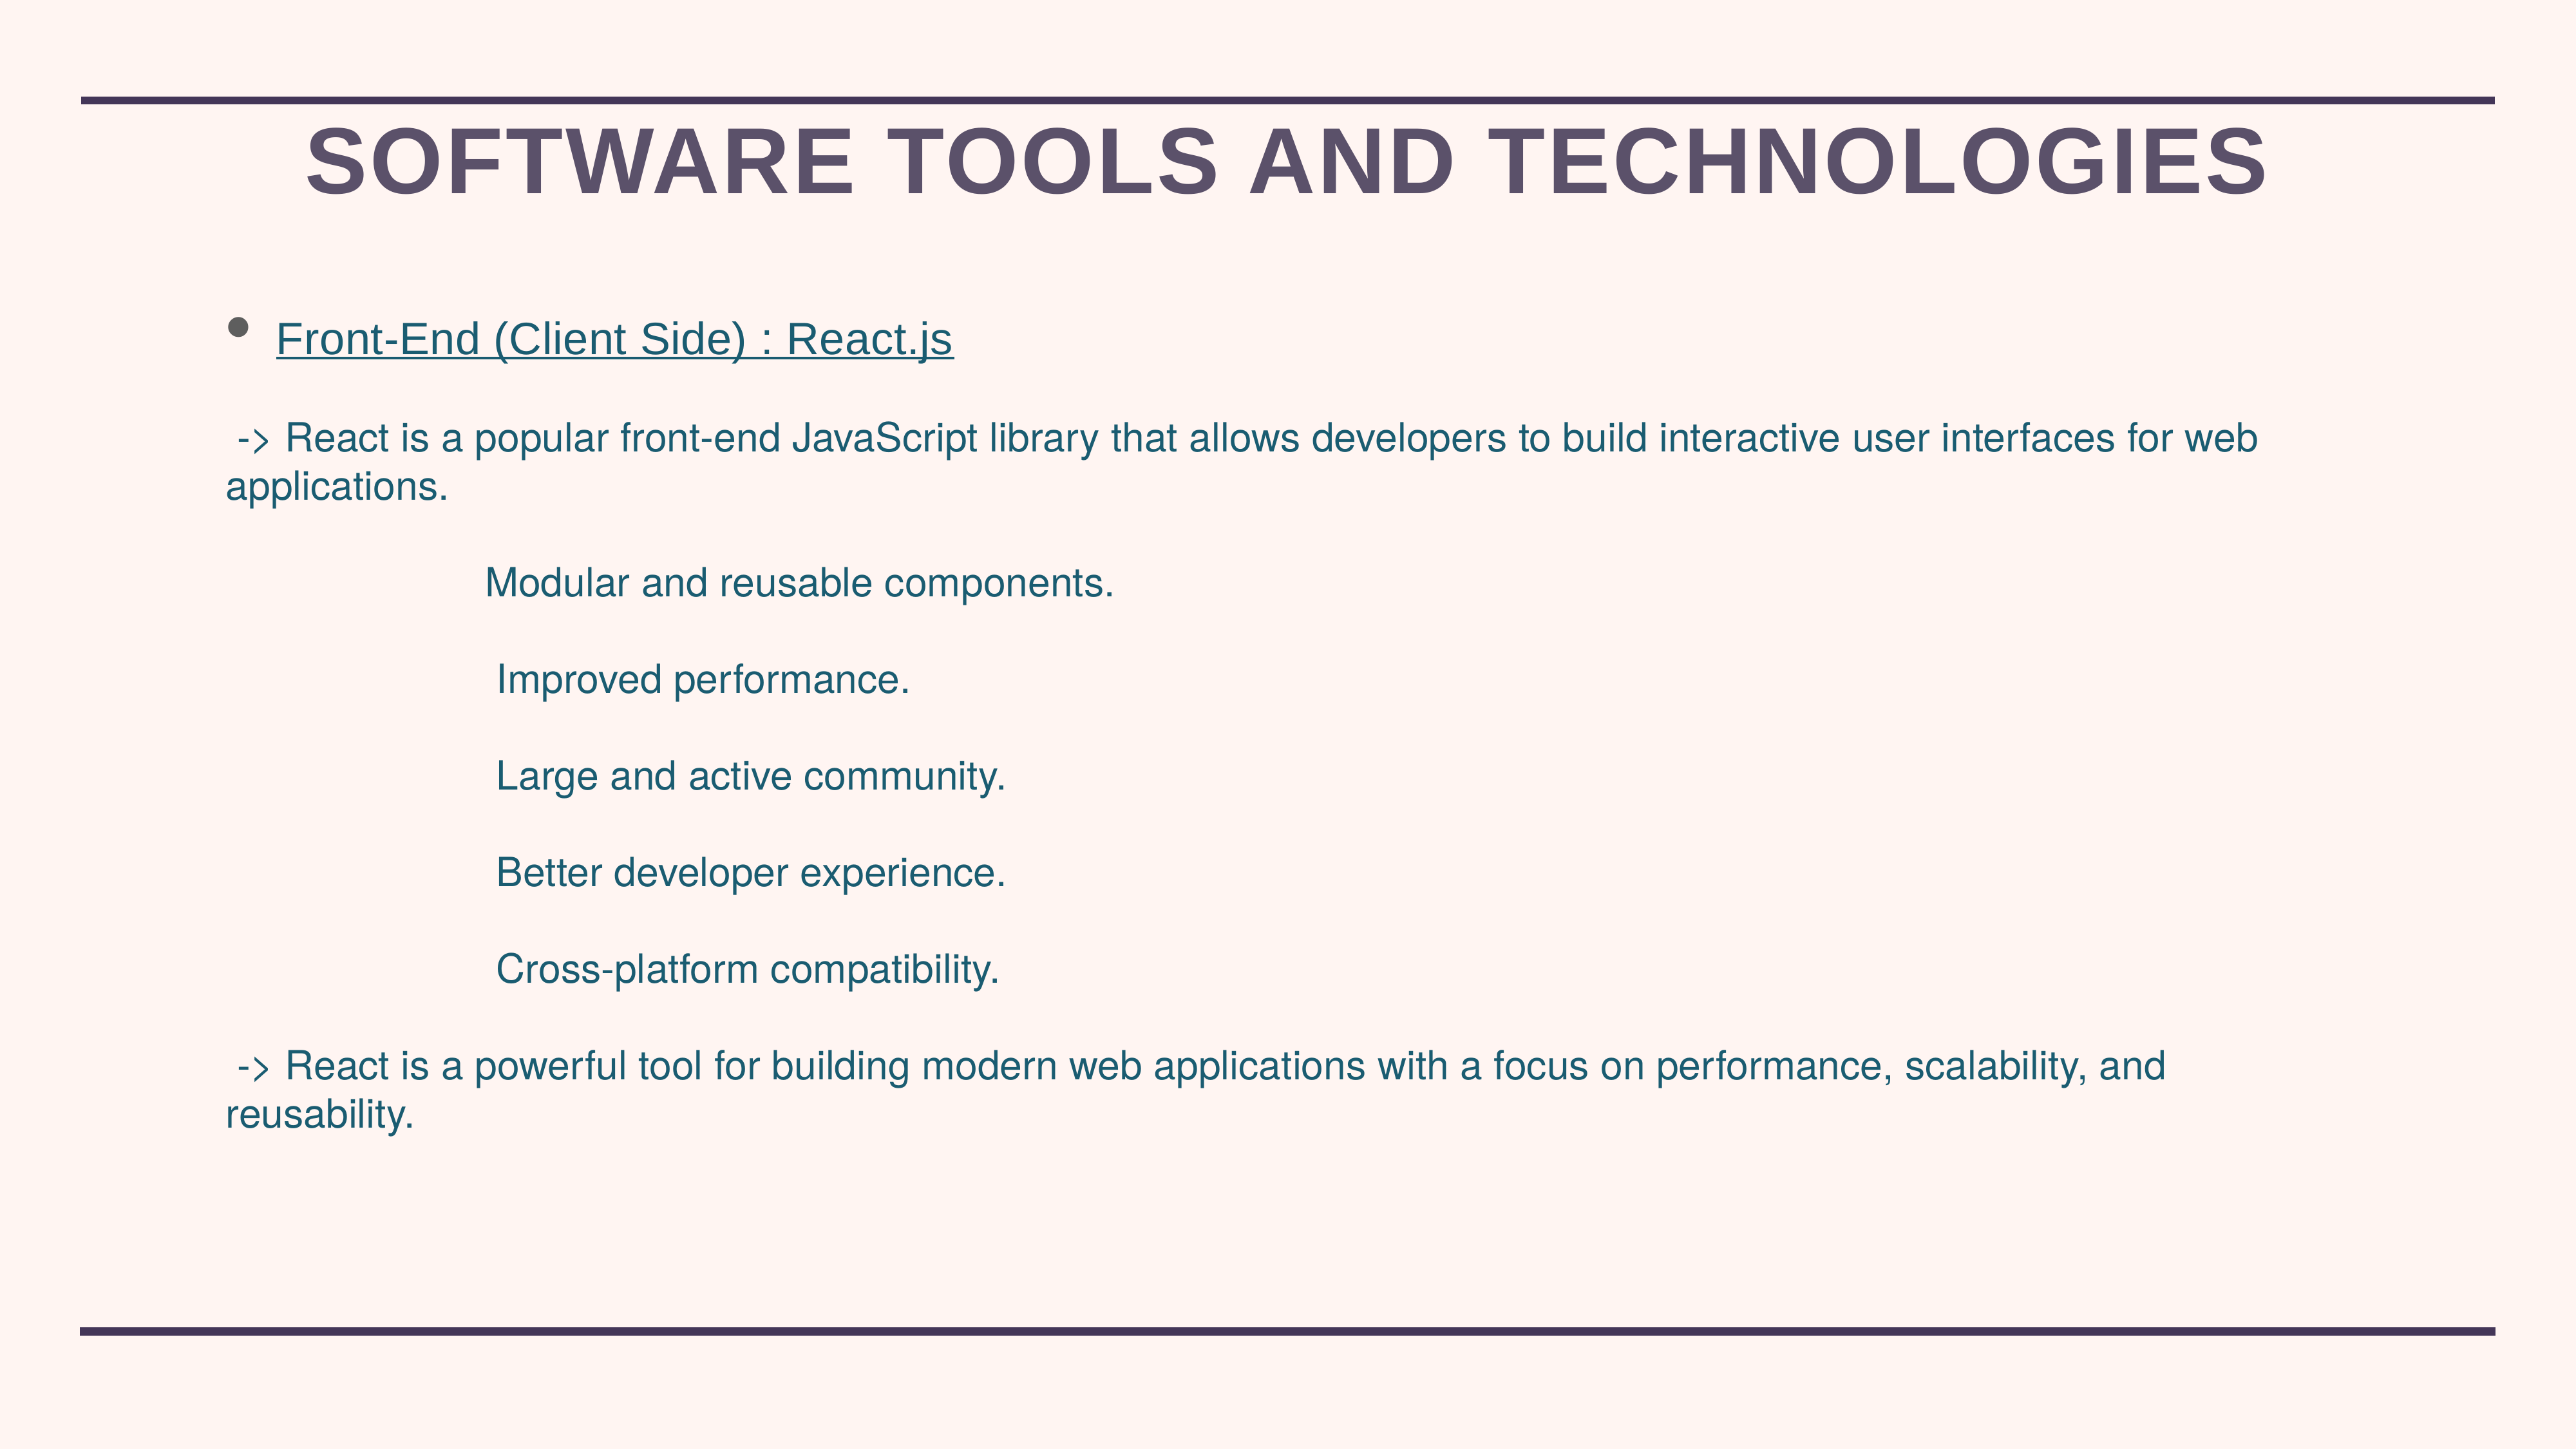

# Software Tools and Technologies
Front-End (Client Side) : React.js

 -> React is a popular front-end JavaScript library that allows developers to build interactive user interfaces for web applications.

                       Modular and reusable components.

                        Improved performance.

                        Large and active community.

                        Better developer experience.

                        Cross-platform compatibility.

 -> React is a powerful tool for building modern web applications with a focus on performance, scalability, and reusability.